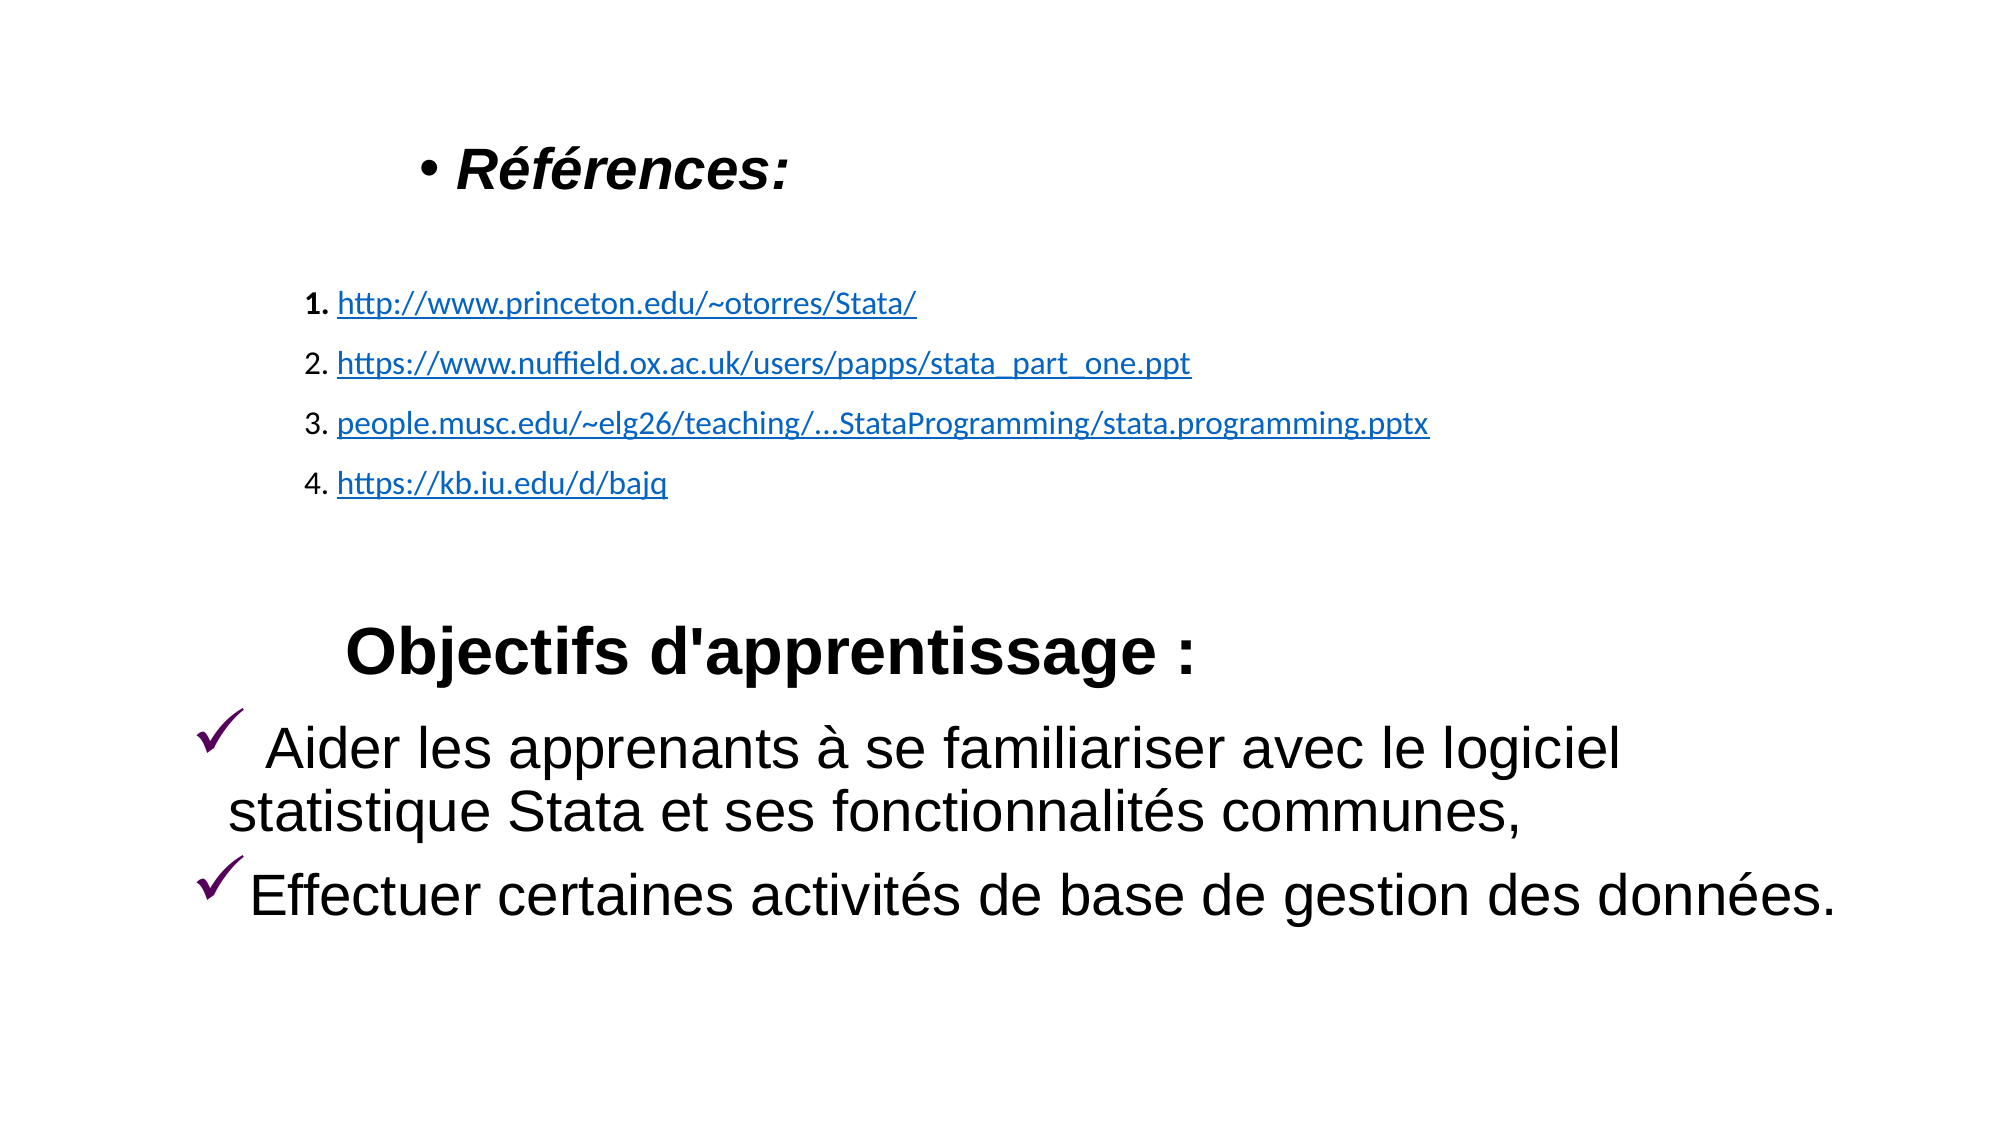

Références:

1. http://www.princeton.edu/~otorres/Stata/
2. https://www.nuffield.ox.ac.uk/users/papps/stata_part_one.ppt
3. people.musc.edu/~elg26/teaching/...StataProgramming/stata.programming.pptx
4. https://kb.iu.edu/d/bajq
# Objectifs d'apprentissage :
 Aider les apprenants à se familiariser avec le logiciel statistique Stata et ses fonctionnalités communes,
Effectuer certaines activités de base de gestion des données.